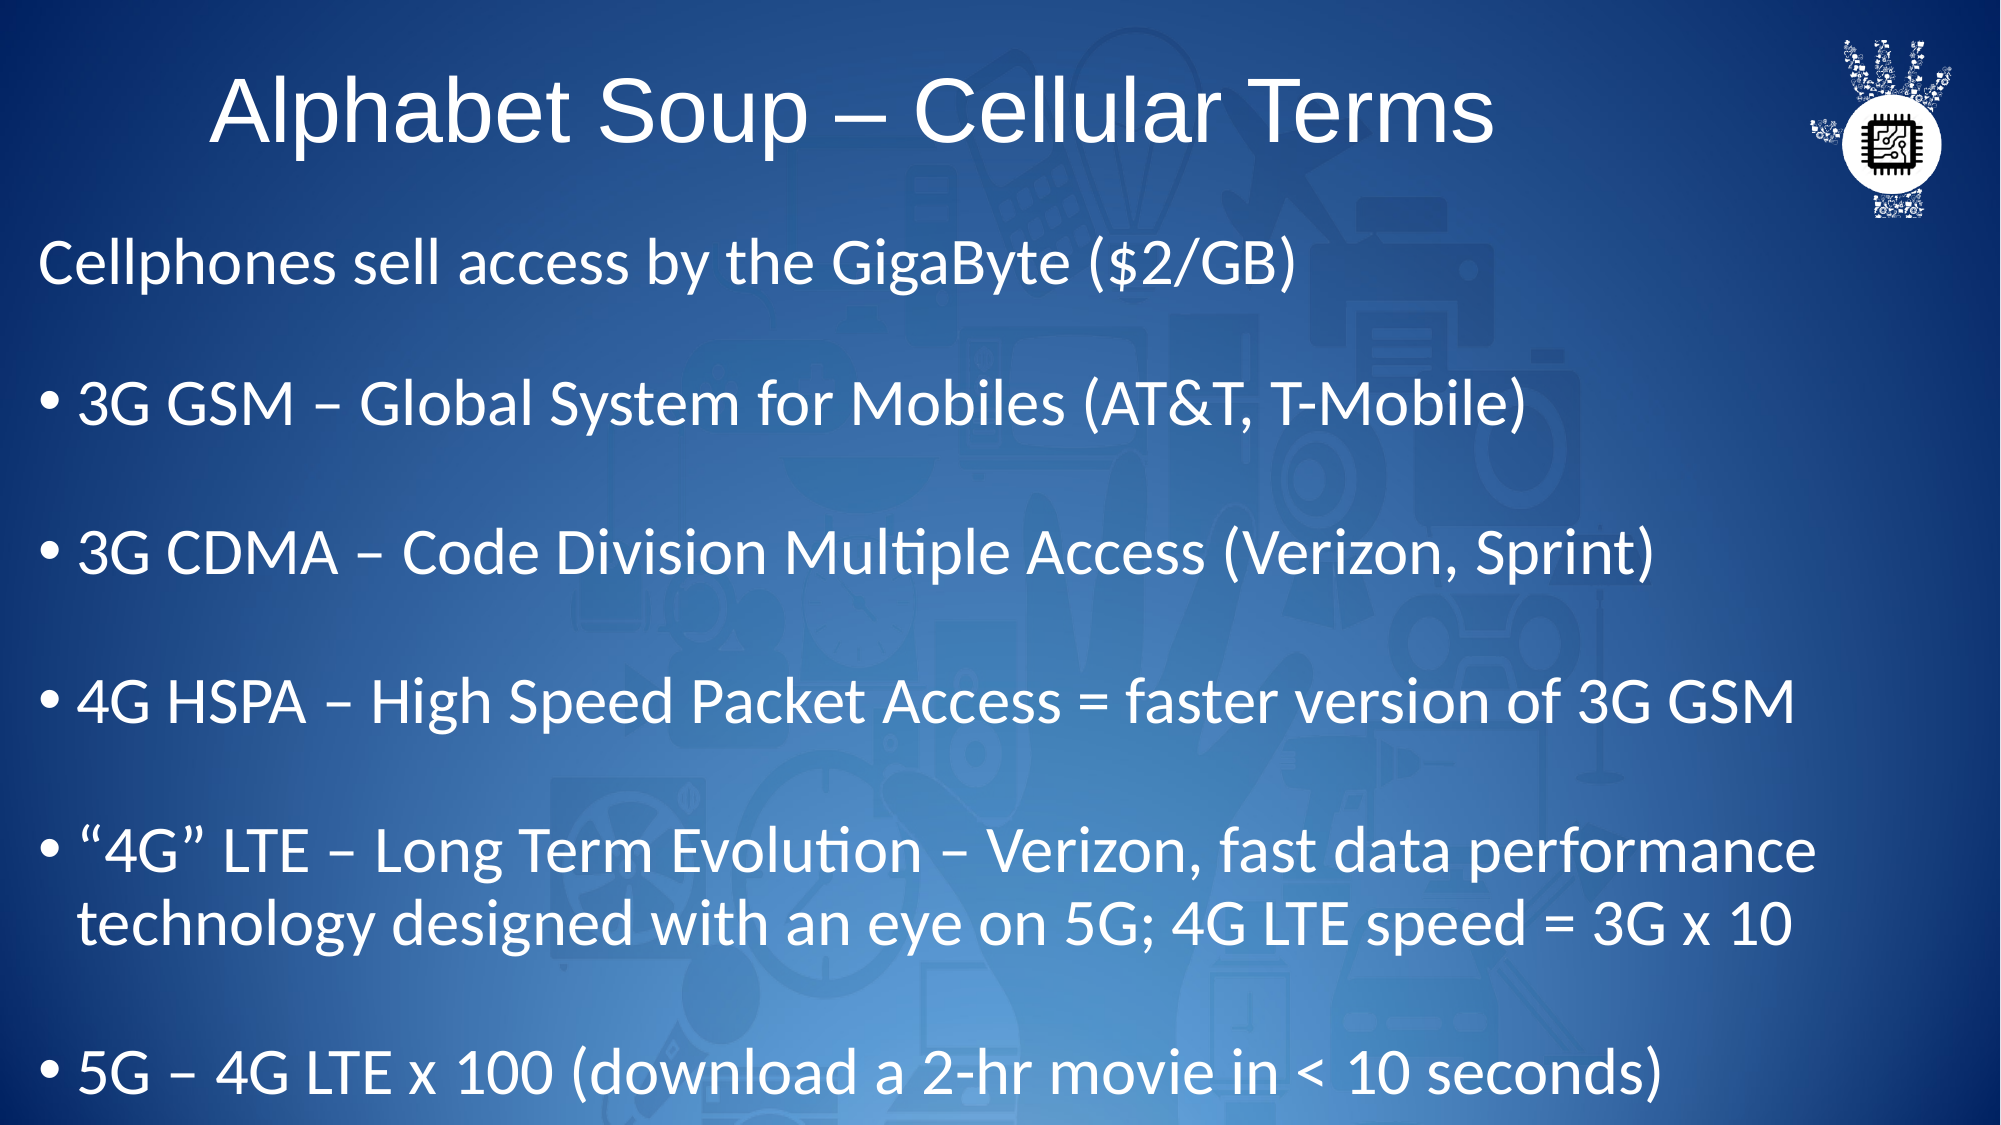

# Alphabet Soup – Cellular Terms
Cellphones sell access by the GigaByte ($2/GB)

3G GSM – Global System for Mobiles (AT&T, T-Mobile)

3G CDMA – Code Division Multiple Access (Verizon, Sprint)

4G HSPA – High Speed Packet Access = faster version of 3G GSM

“4G” LTE – Long Term Evolution – Verizon, fast data performance technology designed with an eye on 5G; 4G LTE speed = 3G x 10

5G – 4G LTE x 100 (download a 2-hr movie in < 10 seconds)